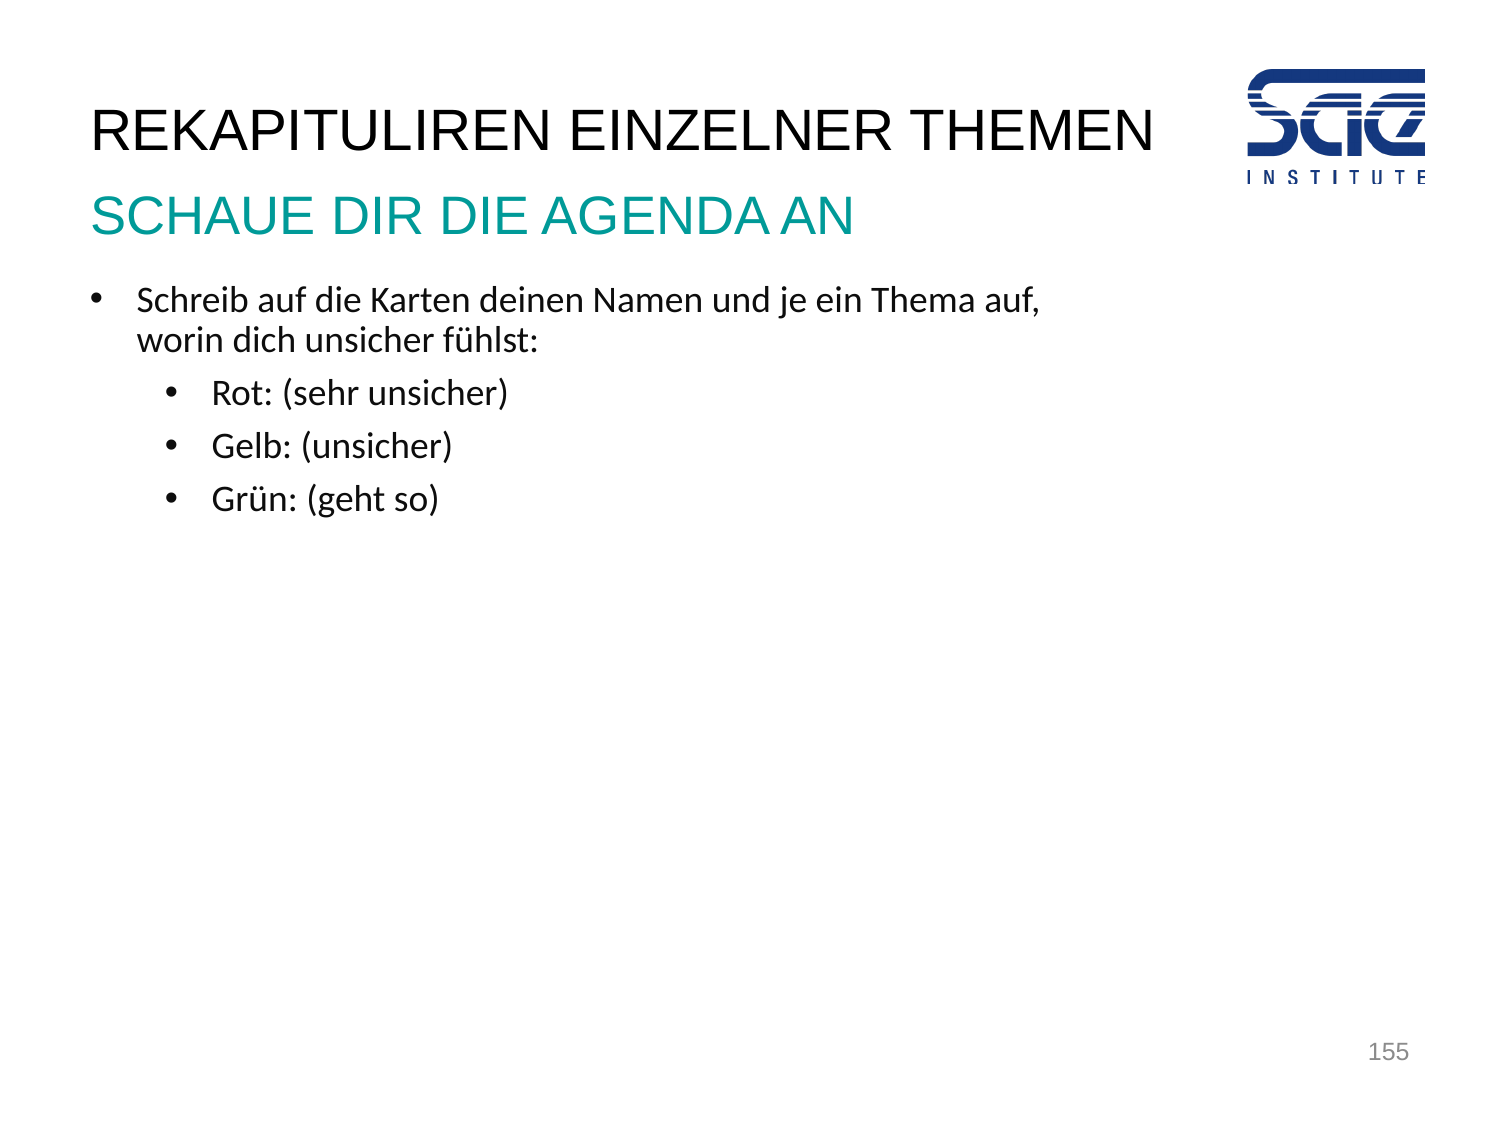

# REKAPITULIREN EINZELNER THEMEN
SCHAUE DIR DIE AGENDA AN
Schreib auf die Karten deinen Namen und je ein Thema auf,
worin dich unsicher fühlst:
Rot: (sehr unsicher)
Gelb: (unsicher)
Grün: (geht so)

155